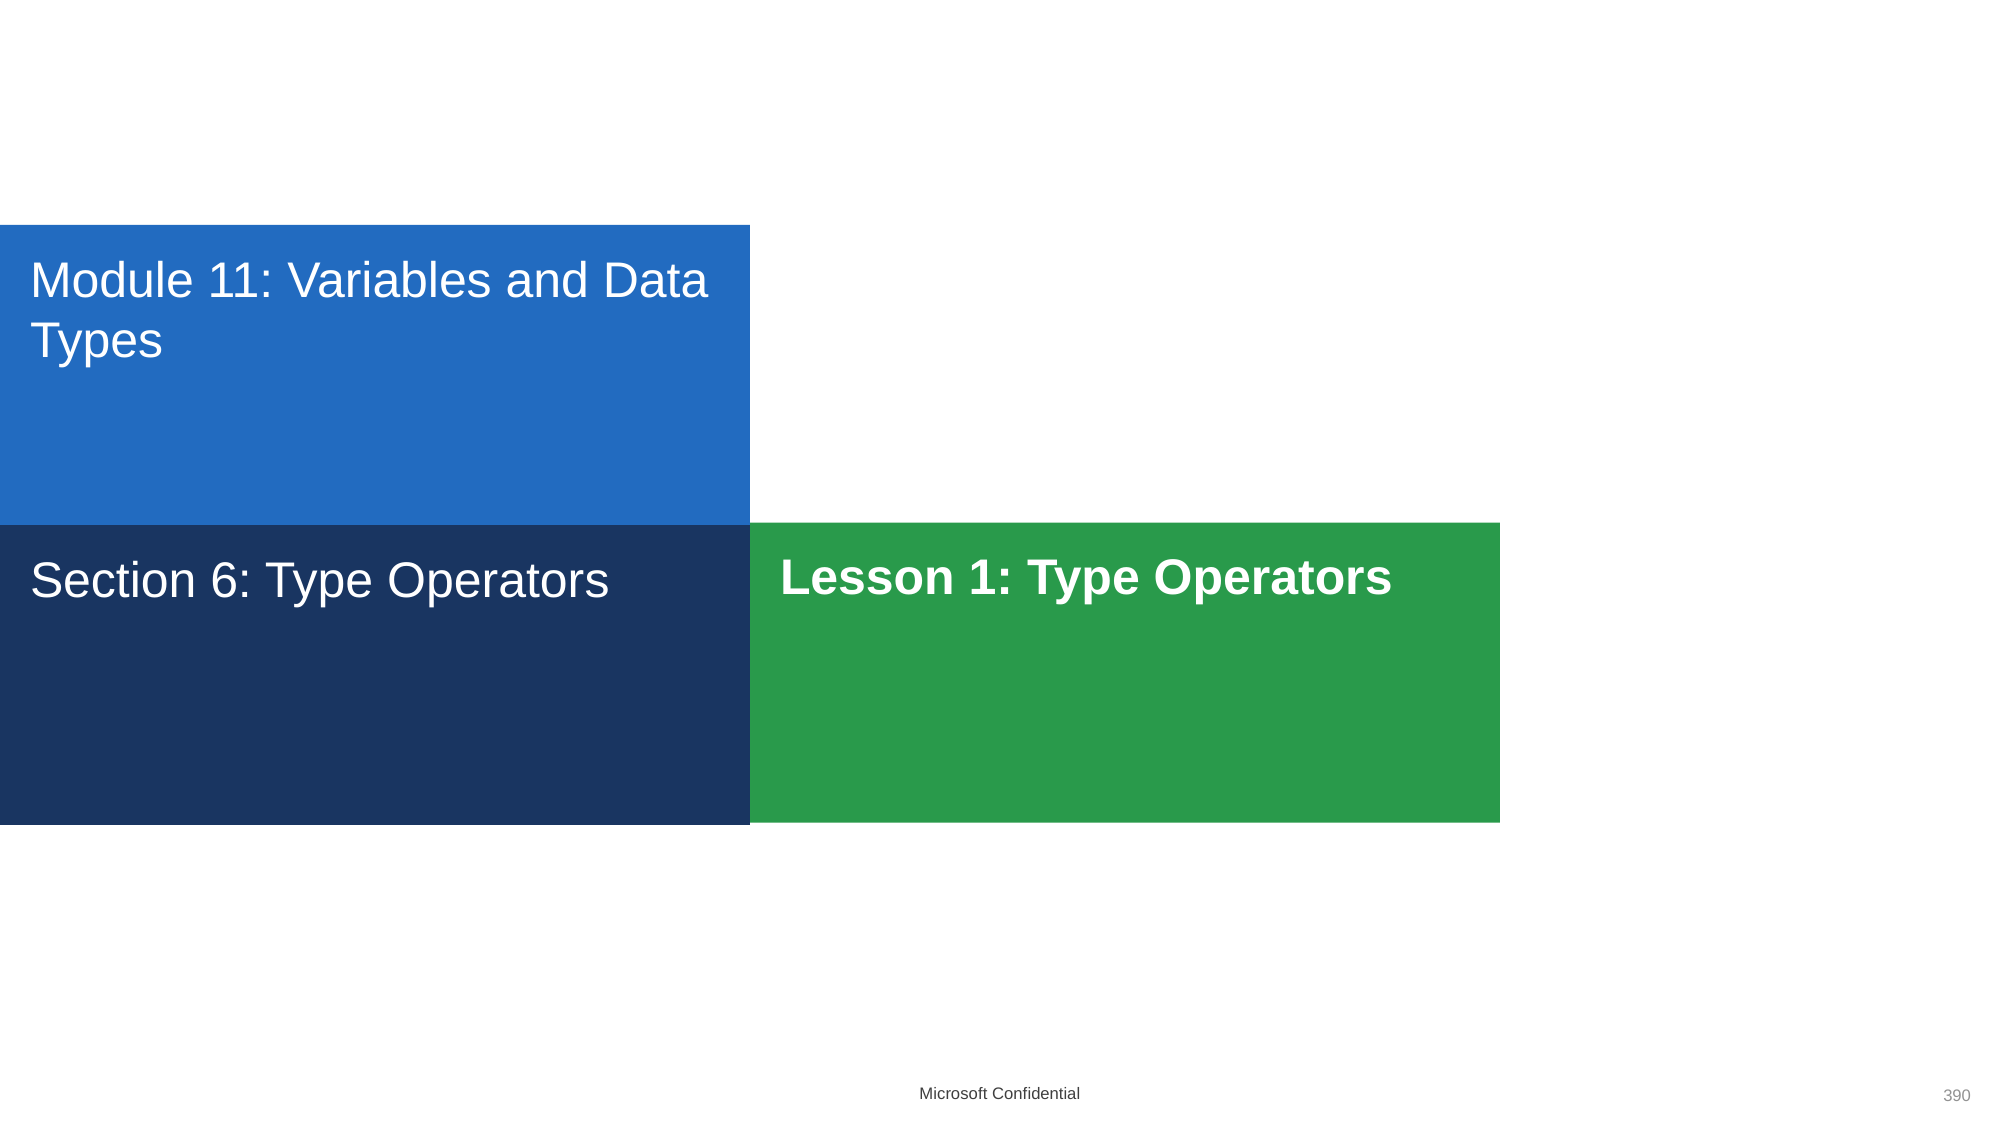

# Module 11: Variables and Data Types
Lesson 1: Type Operators
Section 6: Type Operators
390